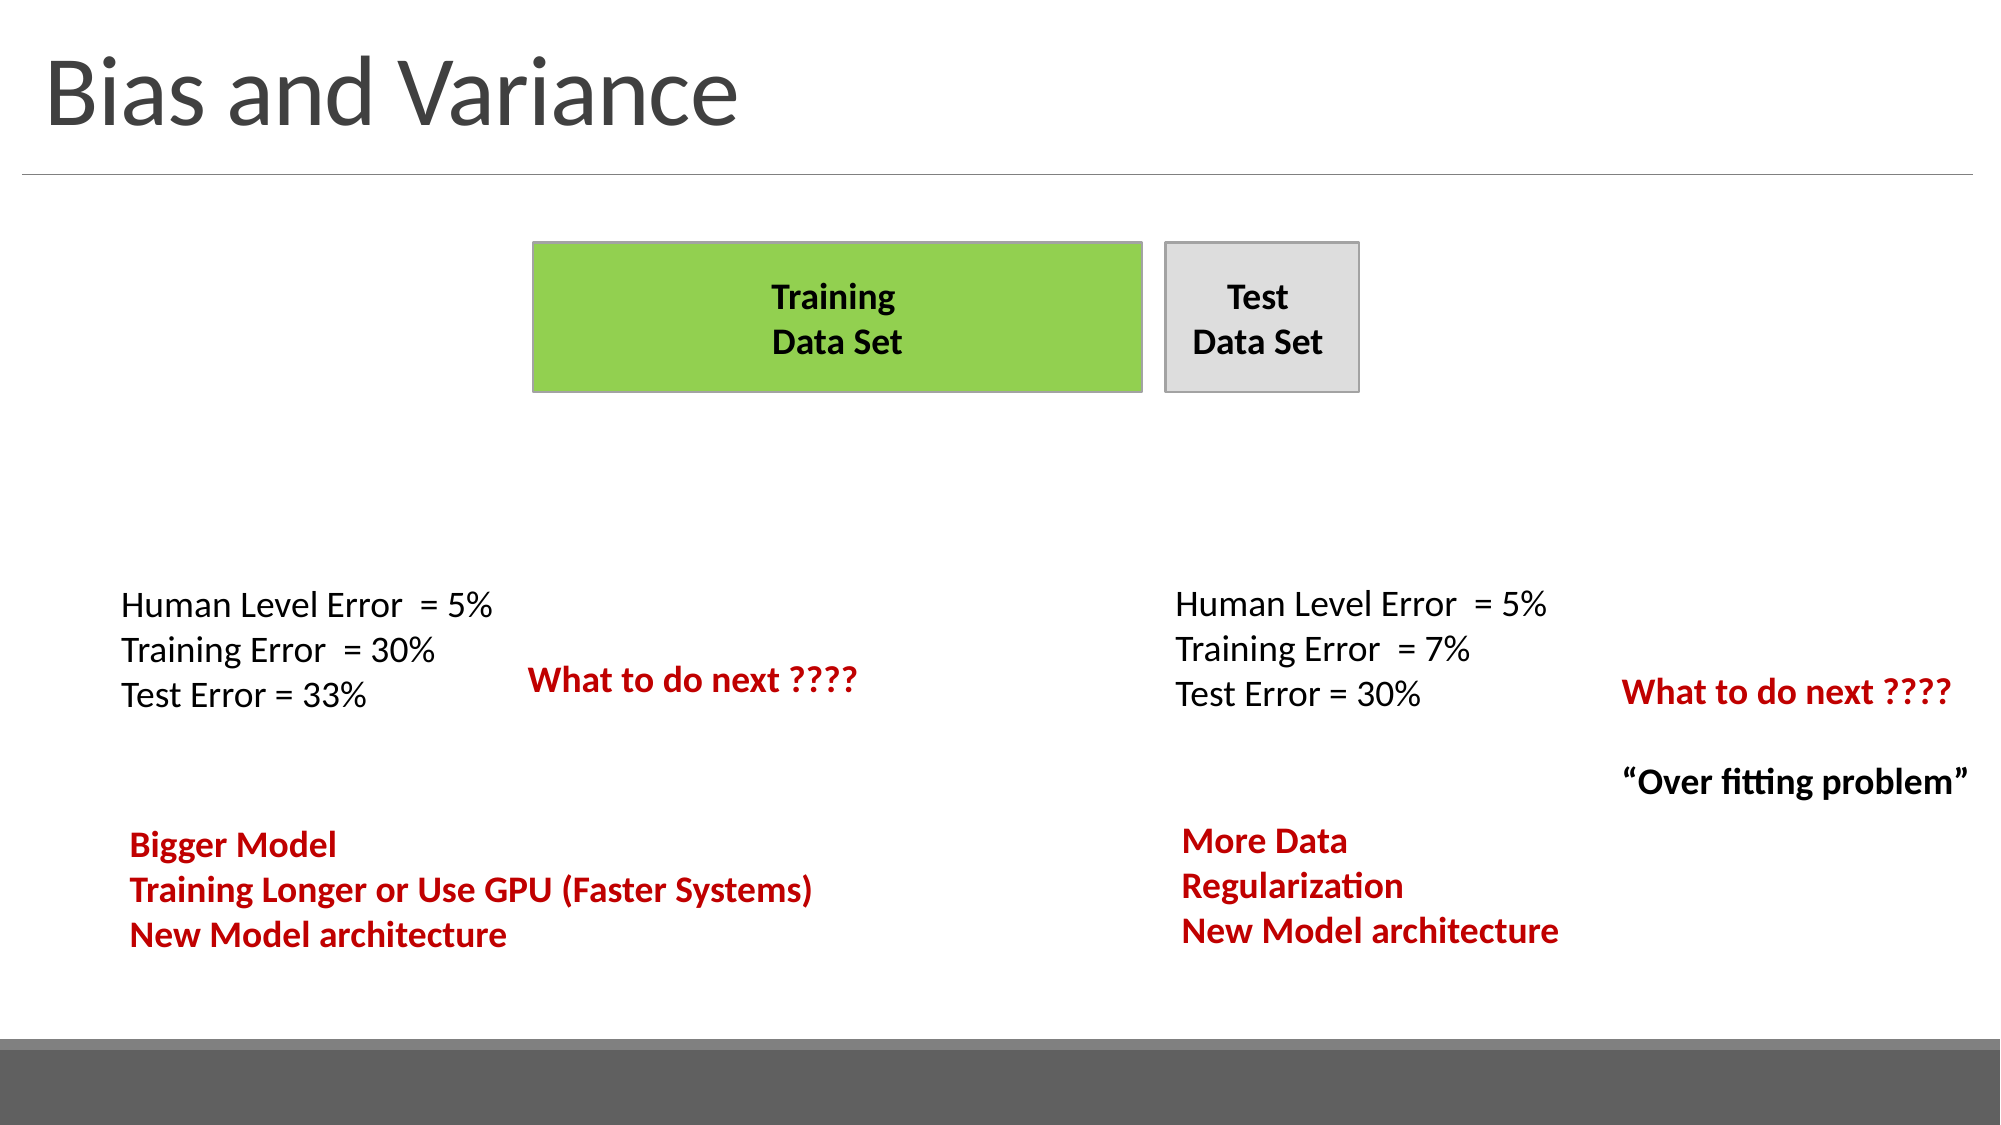

# Bias and Variance
Training
Data Set
Test
Data Set
Human Level Error  = 5%
Training Error  = 7%
Test Error = 30%
Human Level Error  = 5%
Training Error  = 30%
Test Error = 33%
What to do next ????
What to do next ????

“Over fitting problem”
More Data
Regularization
New Model architecture
Bigger Model
Training Longer or Use GPU (Faster Systems)
New Model architecture